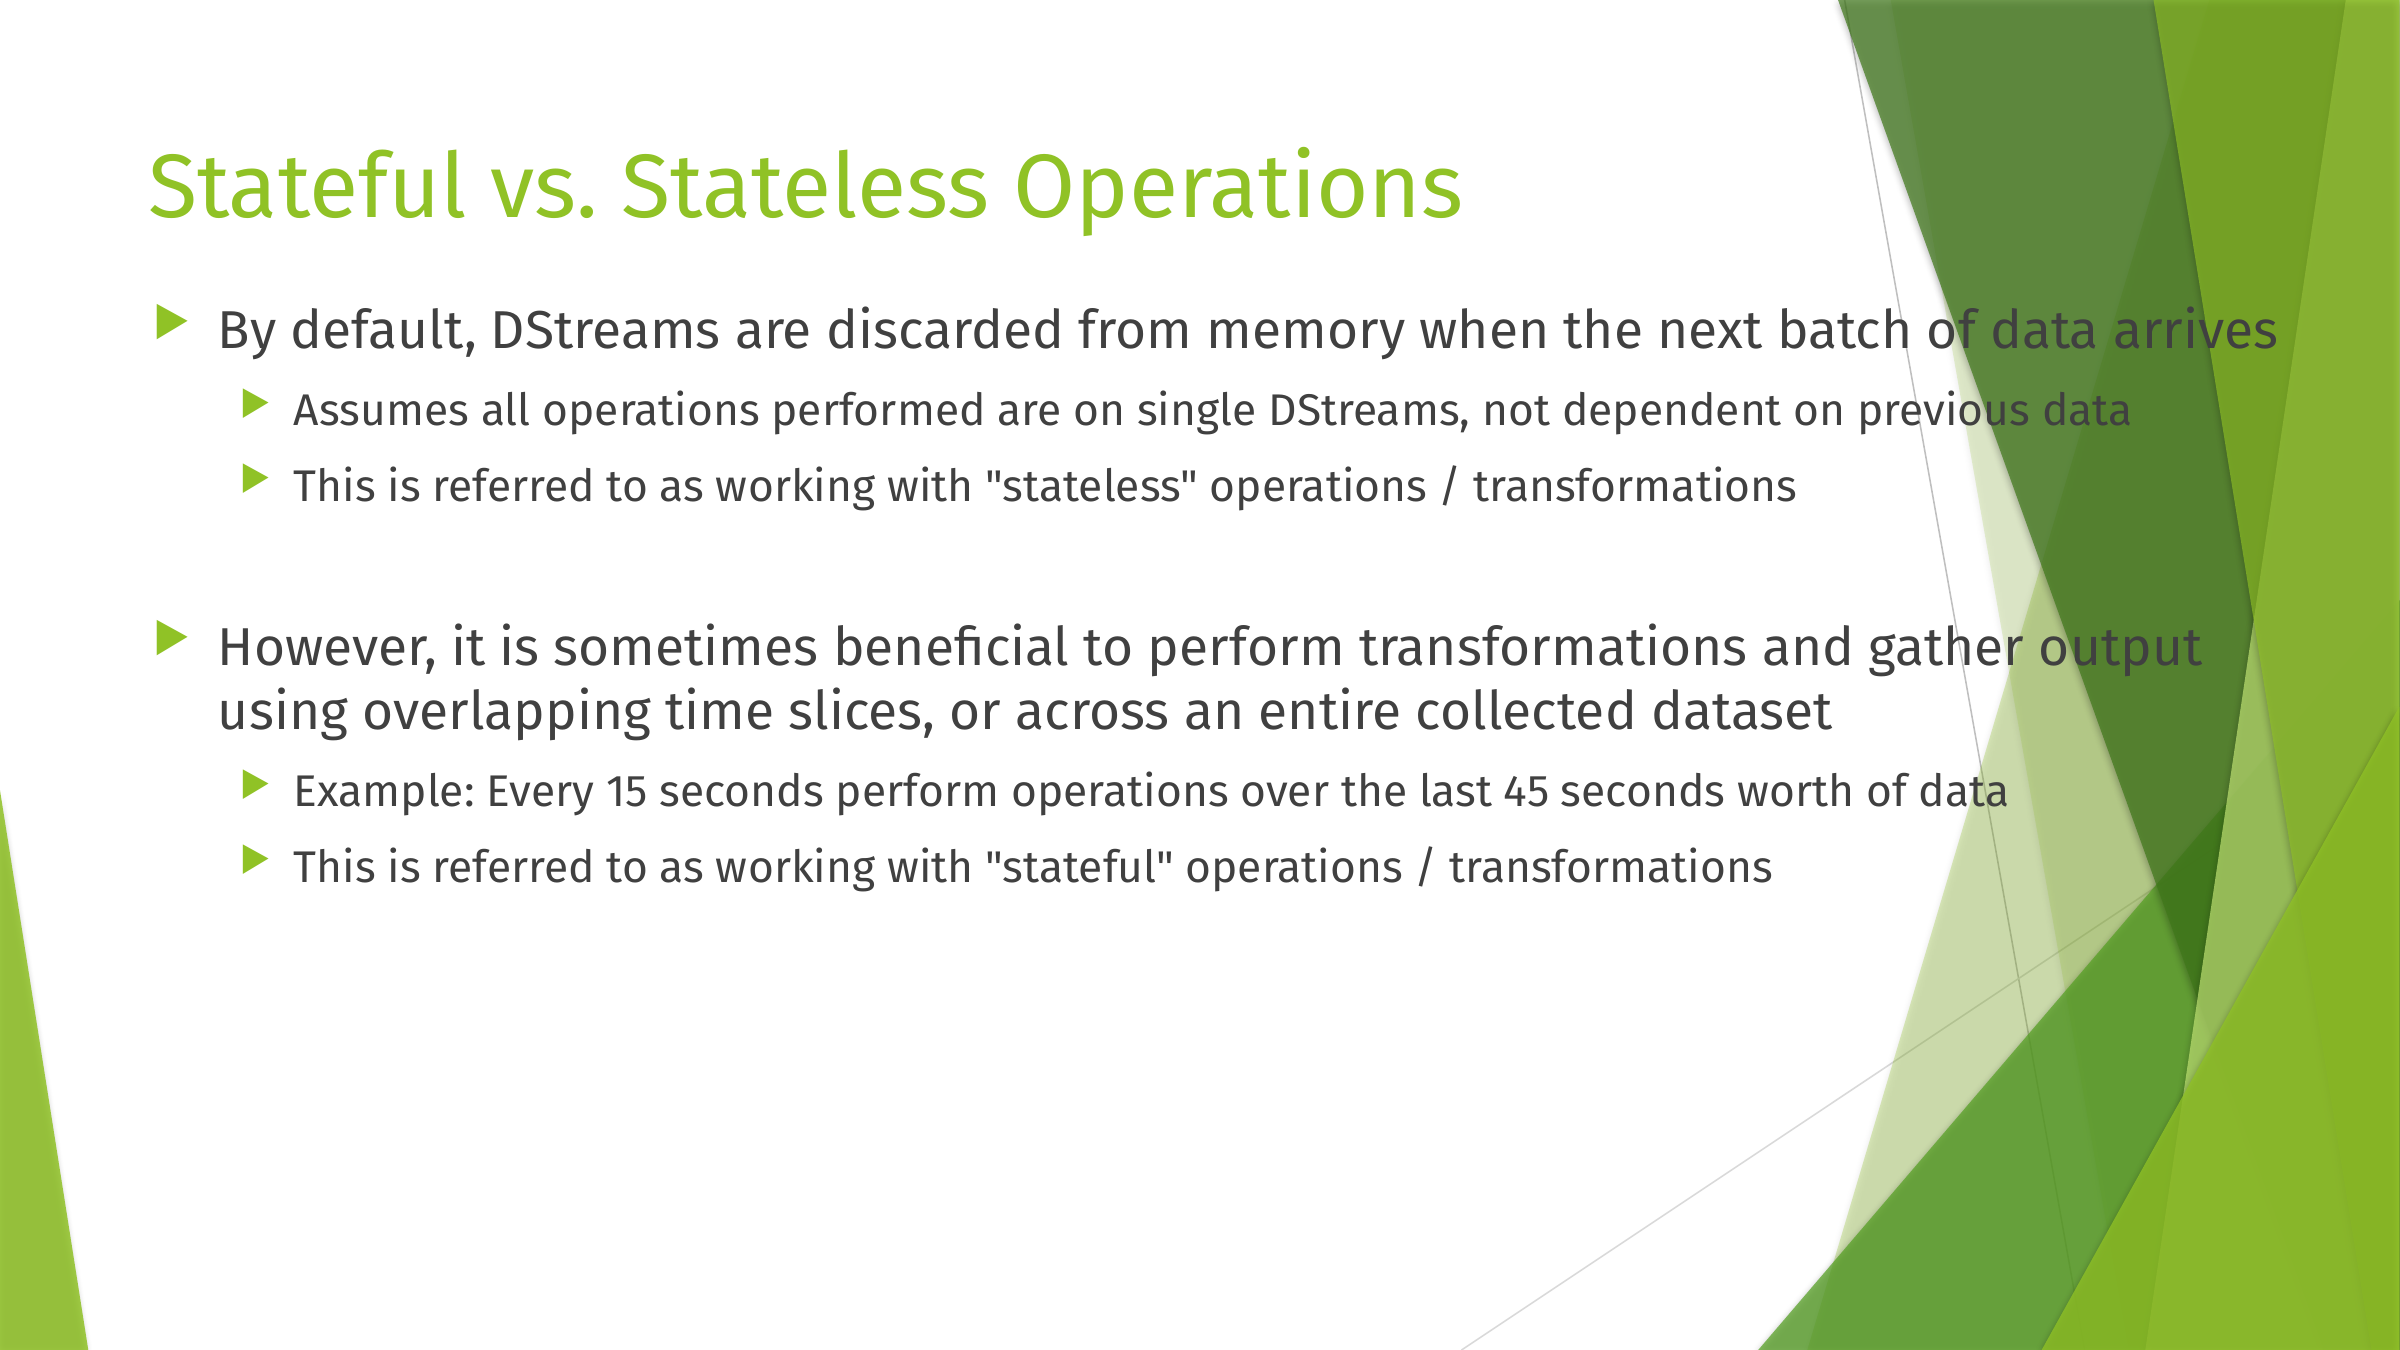

# Stateful vs. Stateless Operations
By default, DStreams are discarded from memory when the next batch of data arrives
Assumes all operations performed are on single DStreams, not dependent on previous data
This is referred to as working with "stateless" operations / transformations

However, it is sometimes beneficial to perform transformations and gather output using overlapping time slices, or across an entire collected dataset
Example: Every 15 seconds perform operations over the last 45 seconds worth of data
This is referred to as working with "stateful" operations / transformations